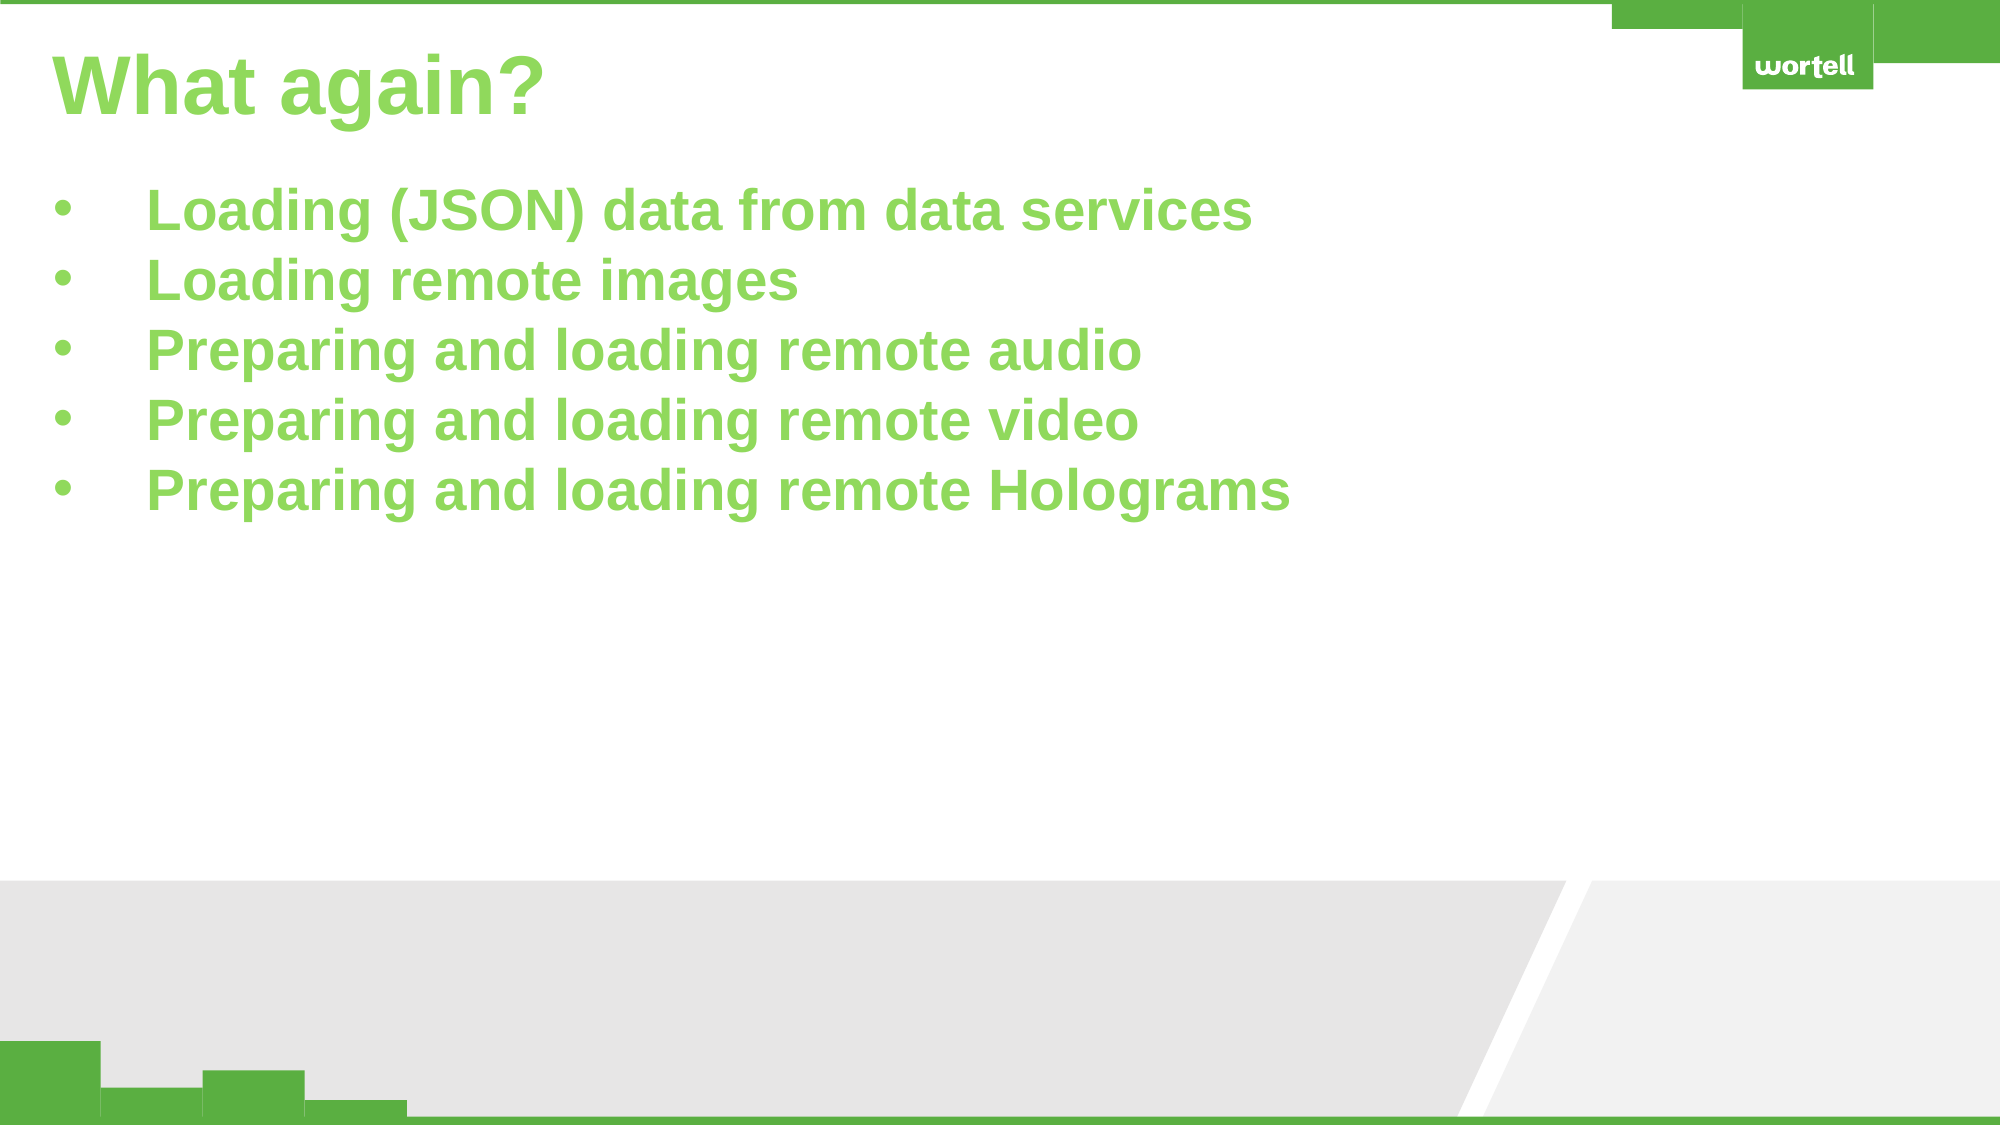

What again?

Loading (JSON) data from data services
Loading remote images
Preparing and loading remote audio
Preparing and loading remote video
Preparing and loading remote Holograms